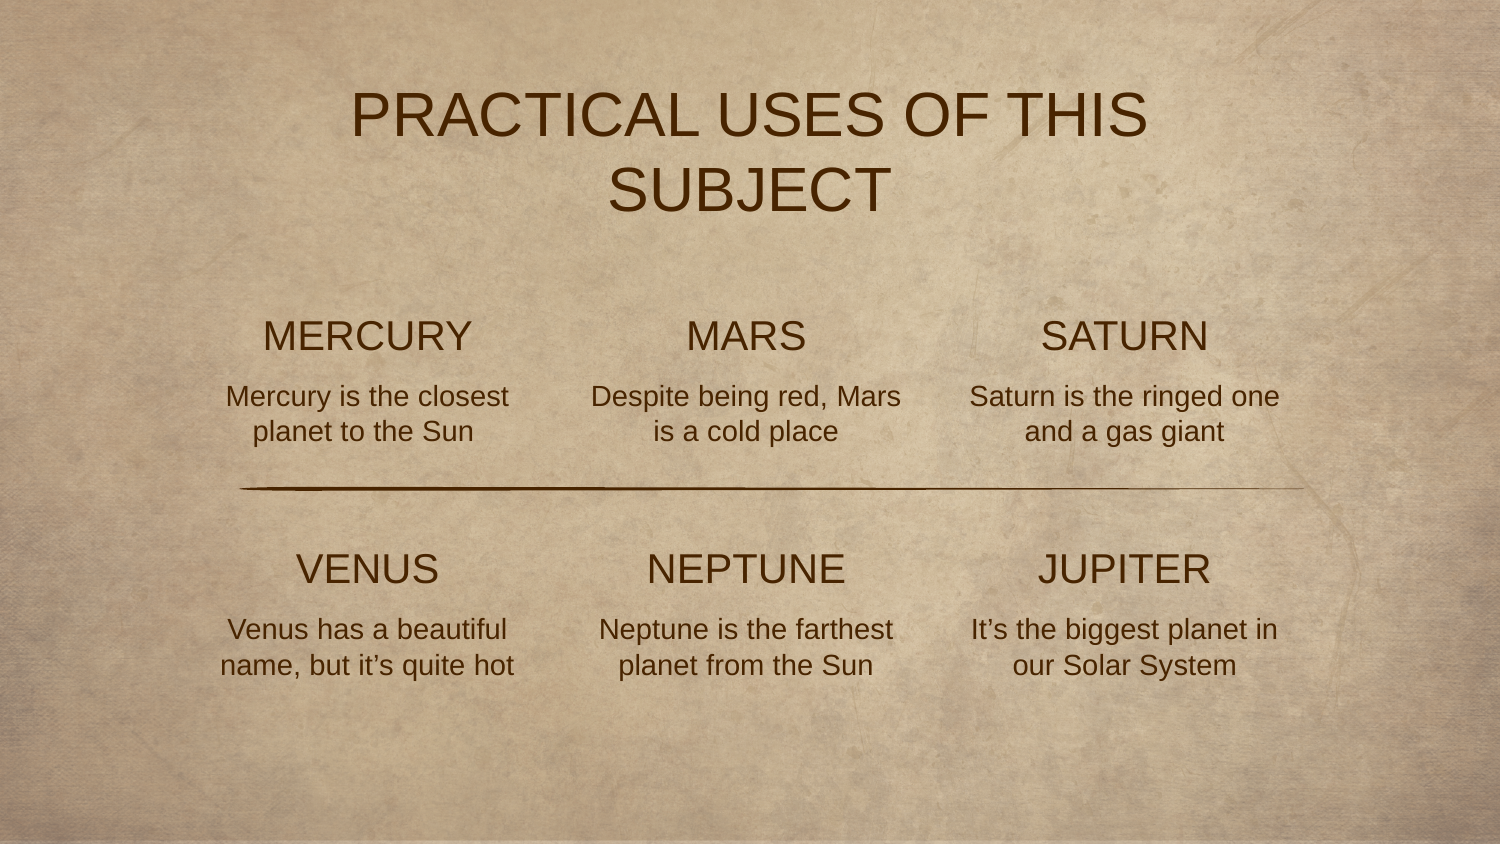

PRACTICAL USES OF THIS SUBJECT
# MERCURY
MARS
SATURN
Mercury is the closest planet to the Sun
Despite being red, Mars is a cold place
Saturn is the ringed one and a gas giant

VENUS
NEPTUNE
JUPITER
Venus has a beautiful name, but it’s quite hot
Neptune is the farthest planet from the Sun
It’s the biggest planet in our Solar System